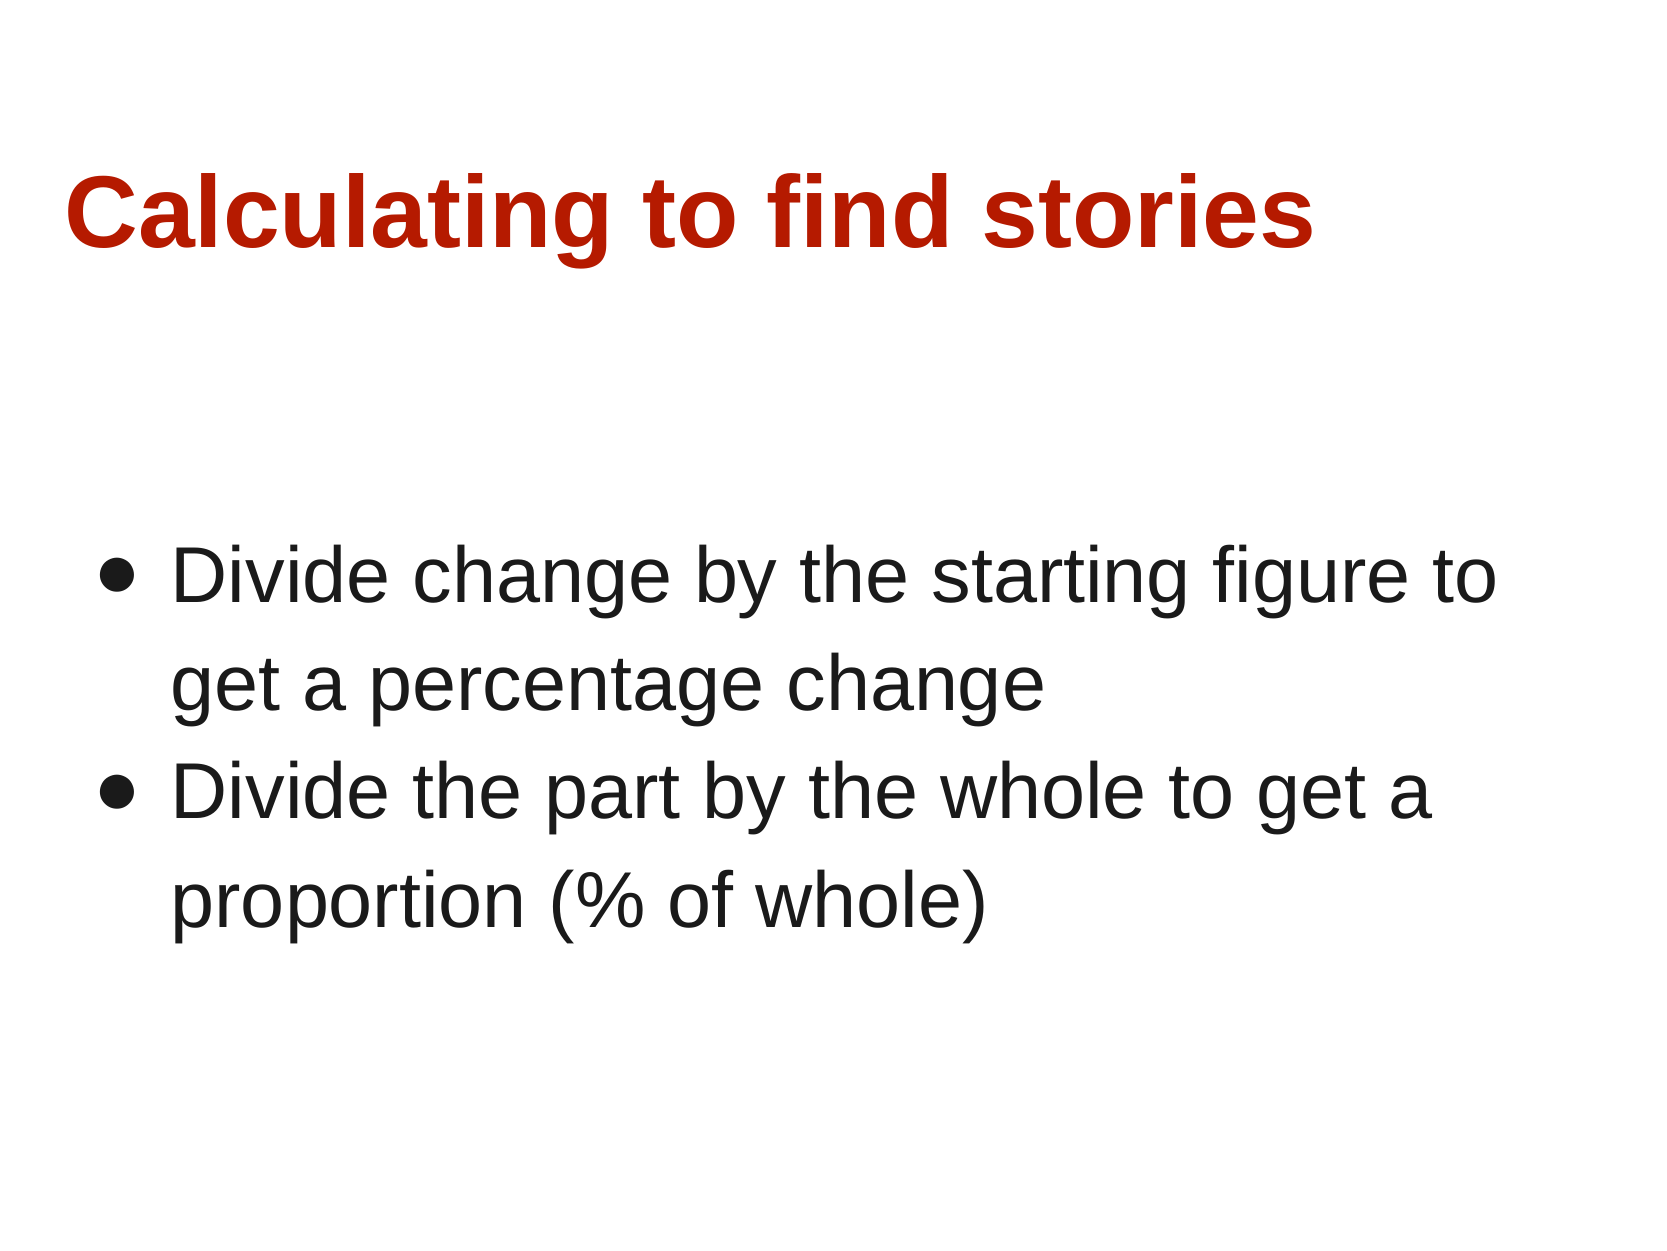

Calculating to find stories
Divide change by the starting figure to get a percentage change
Divide the part by the whole to get a proportion (% of whole)